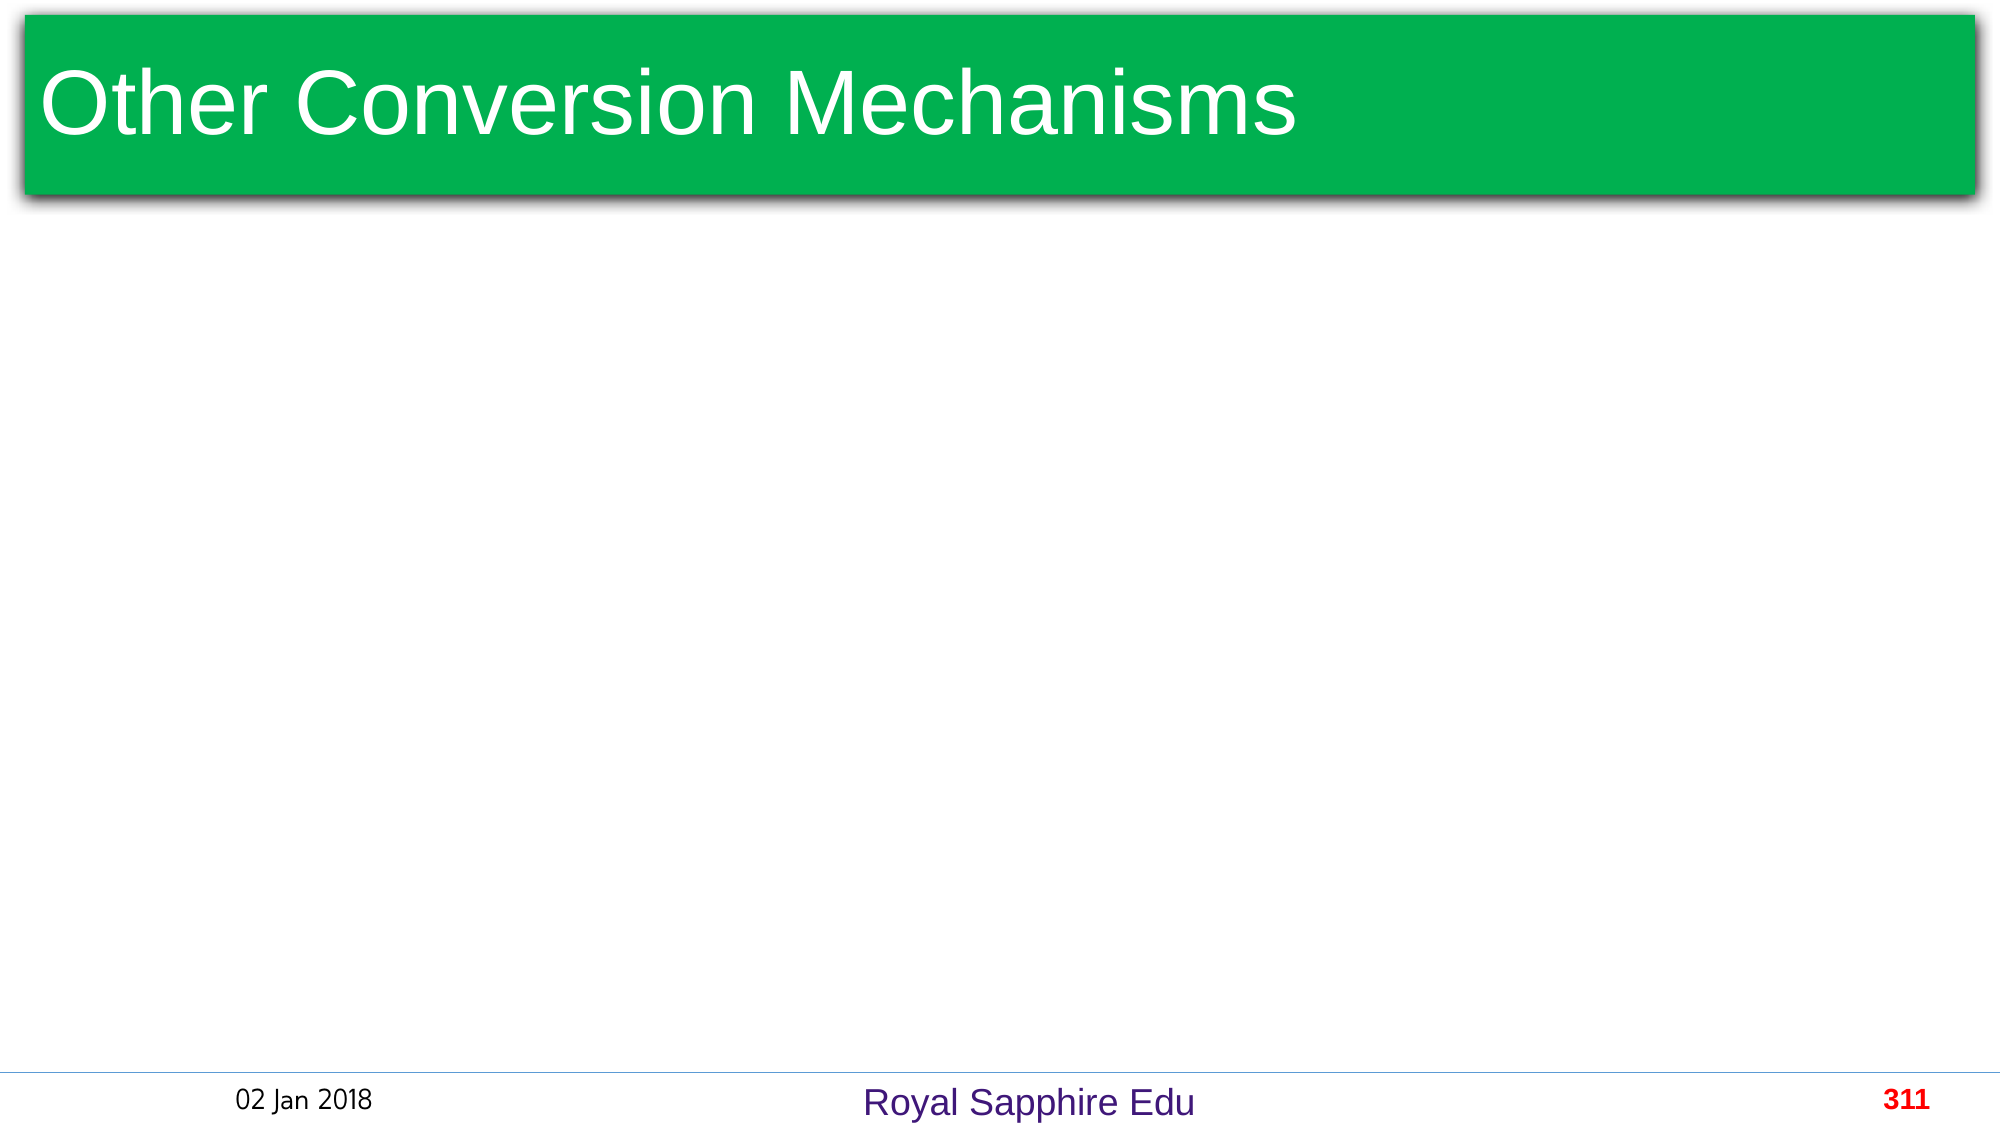

# Other Conversion Mechanisms

02 Jan 2018
311